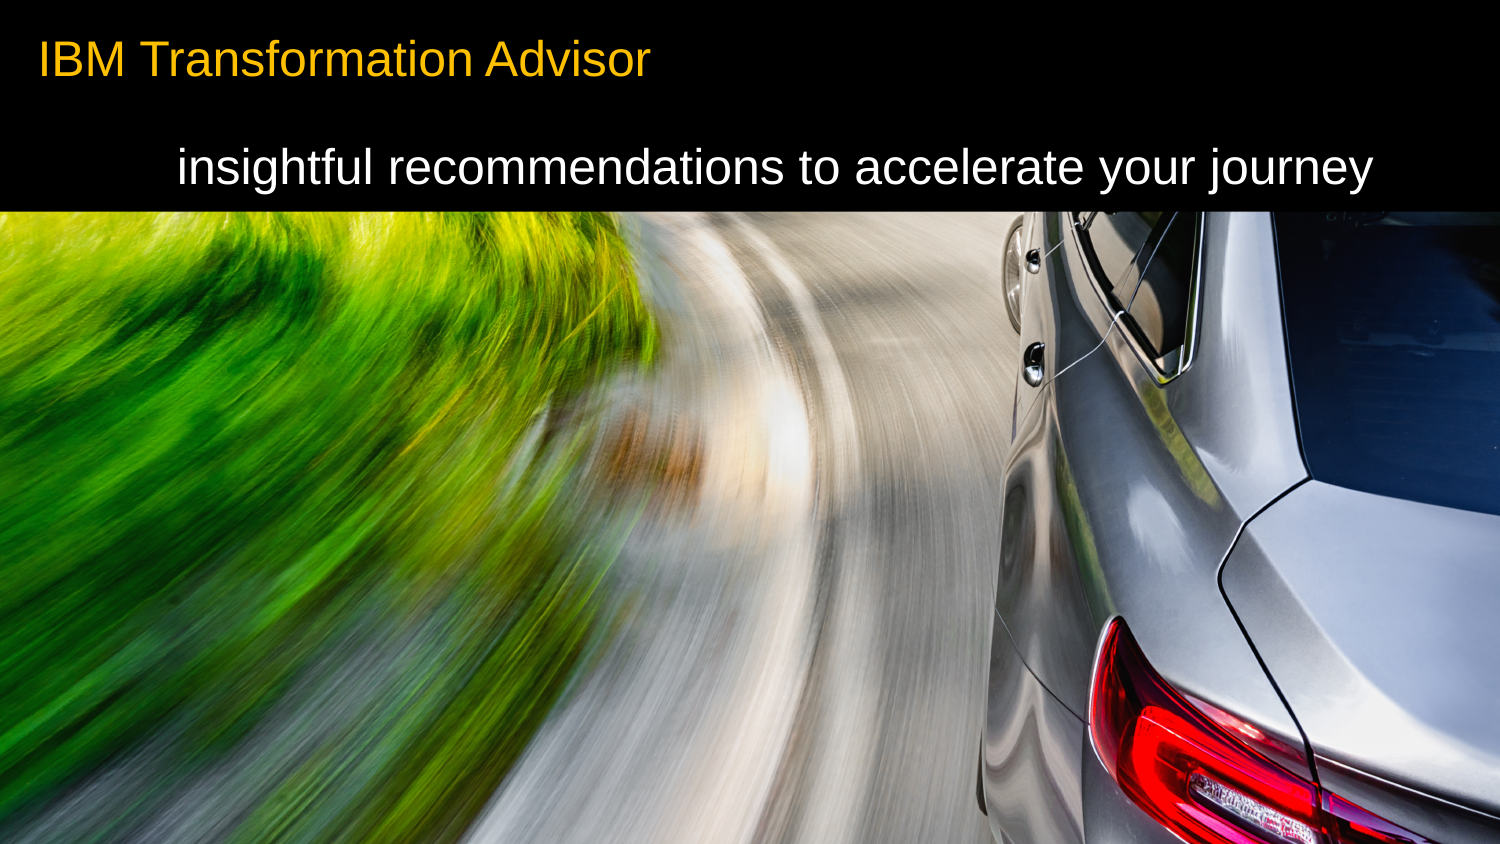

# IBM Transformation Advisor insightful recommendations to accelerate your journey